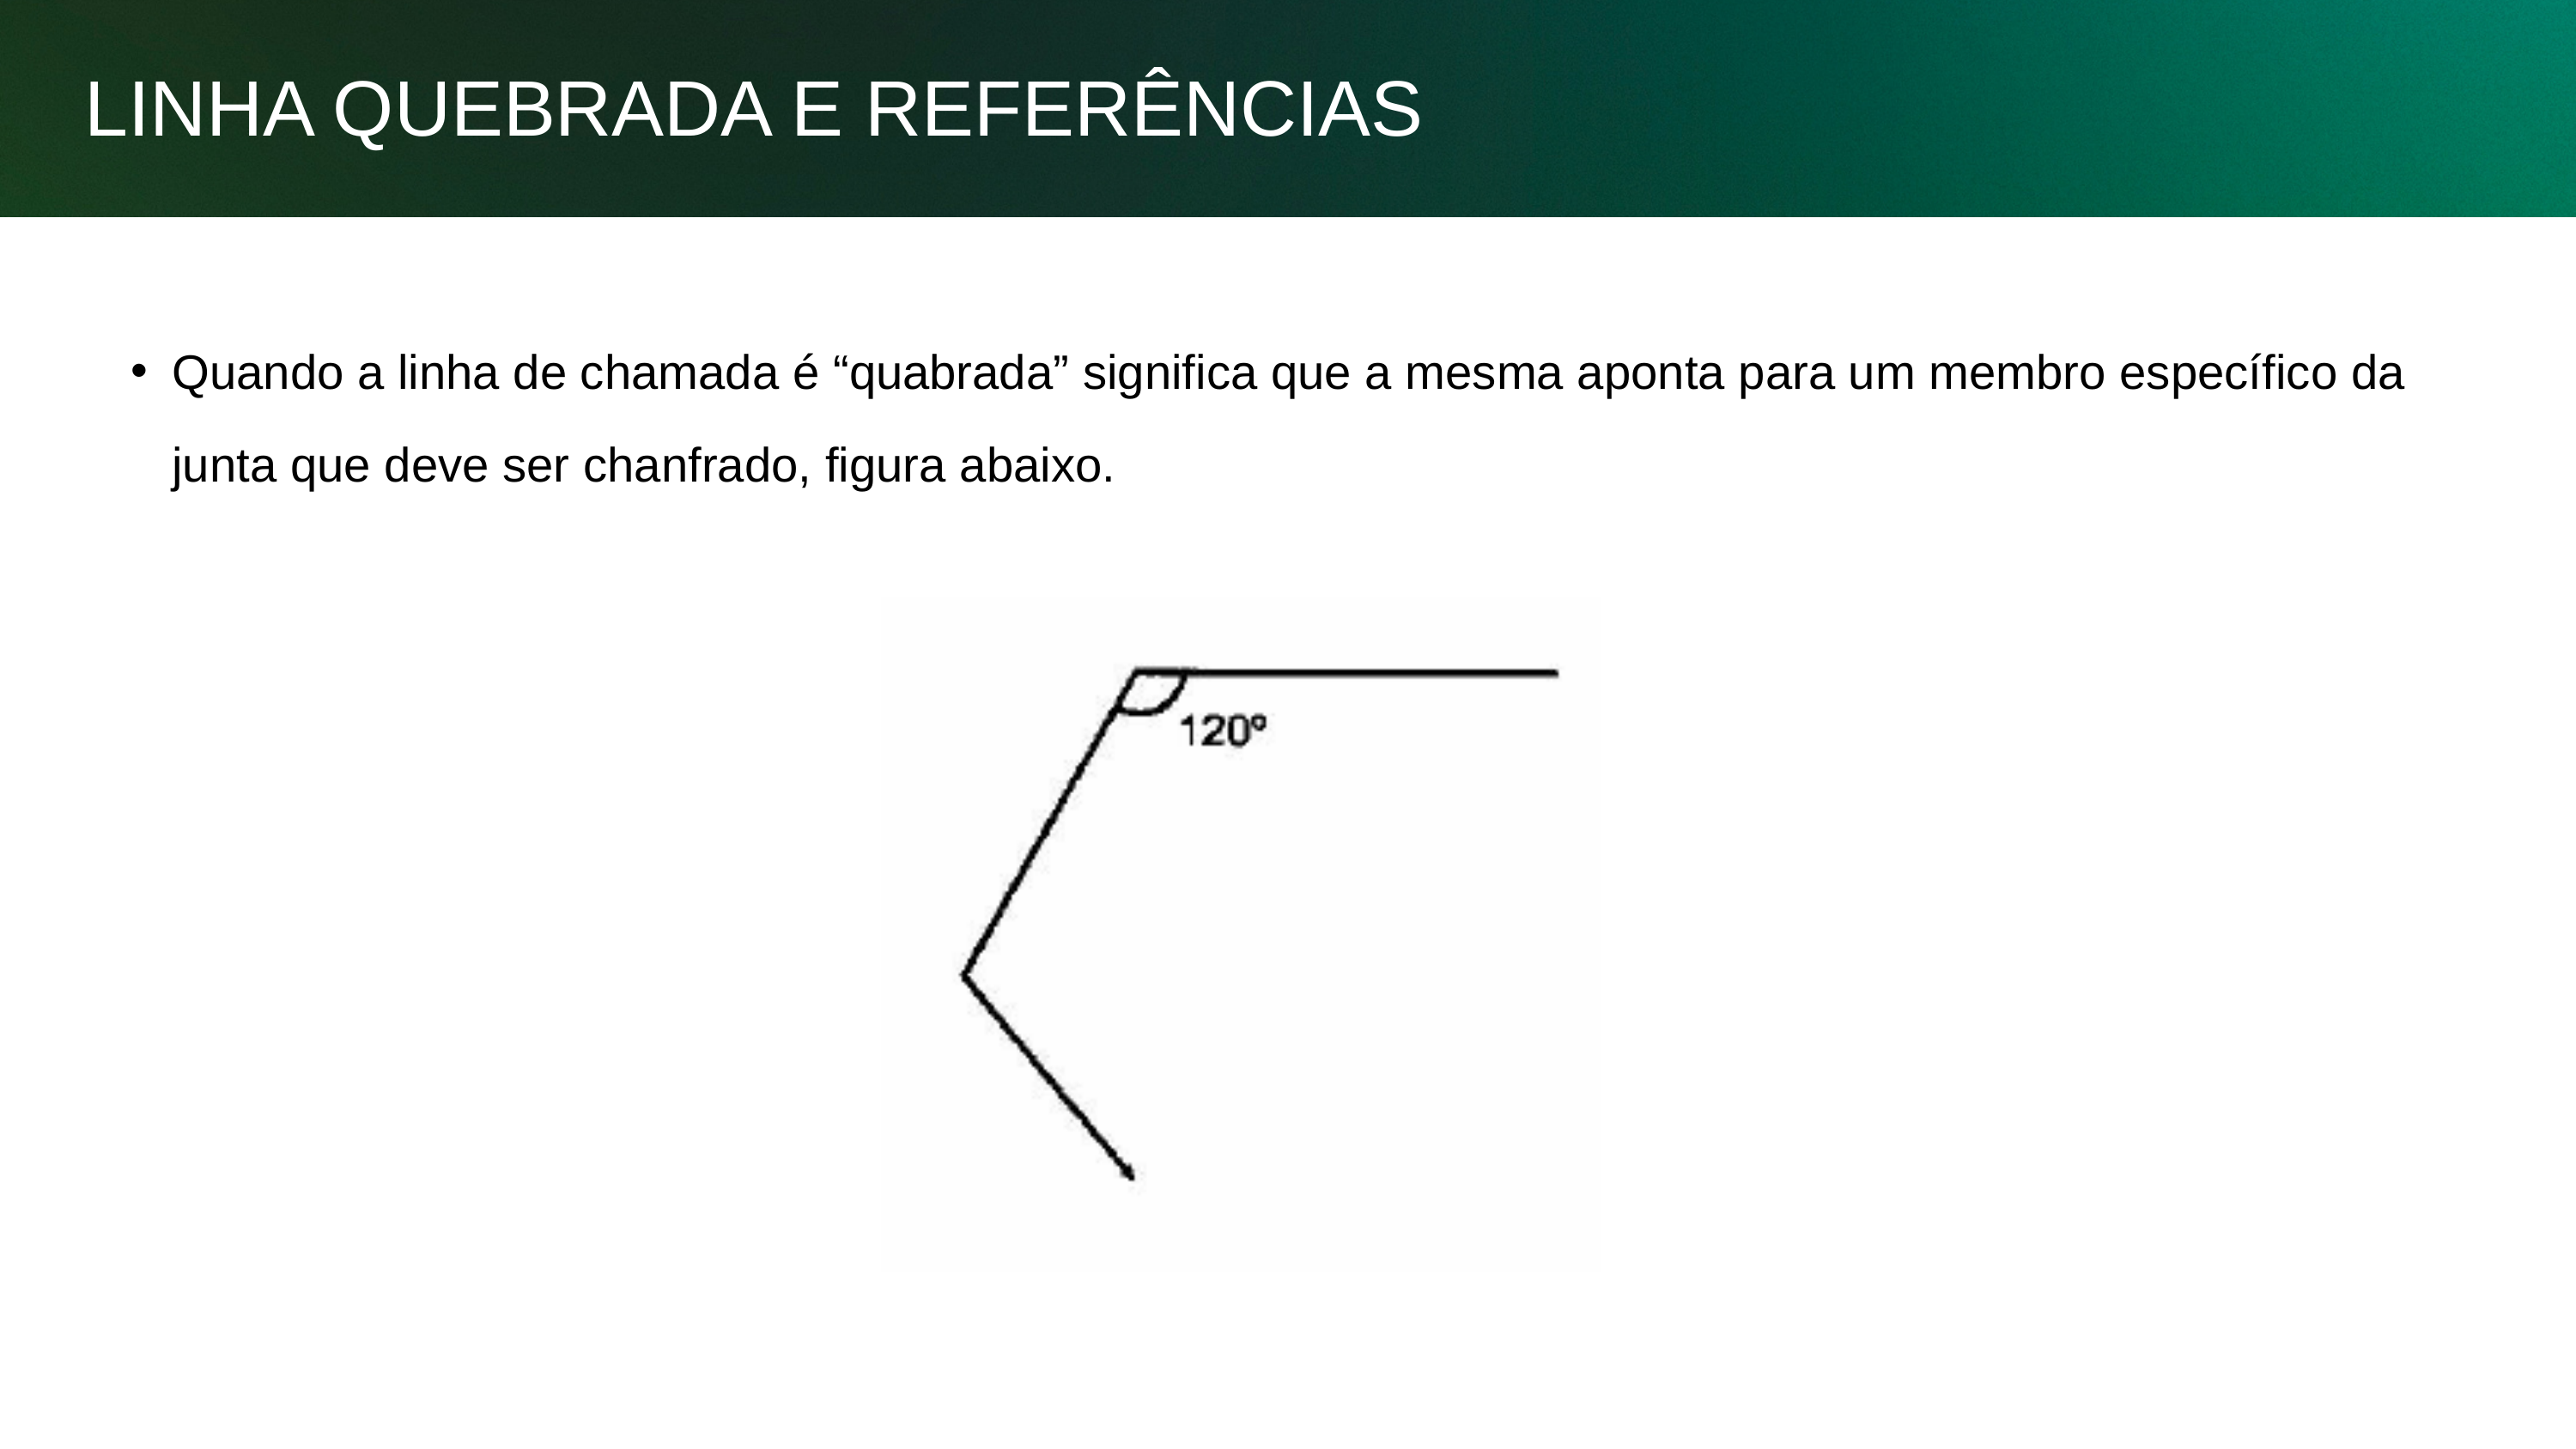

LINHA QUEBRADA E REFERÊNCIAS
Quando a linha de chamada é “quabrada” significa que a mesma aponta para um membro específico da junta que deve ser chanfrado, figura abaixo.